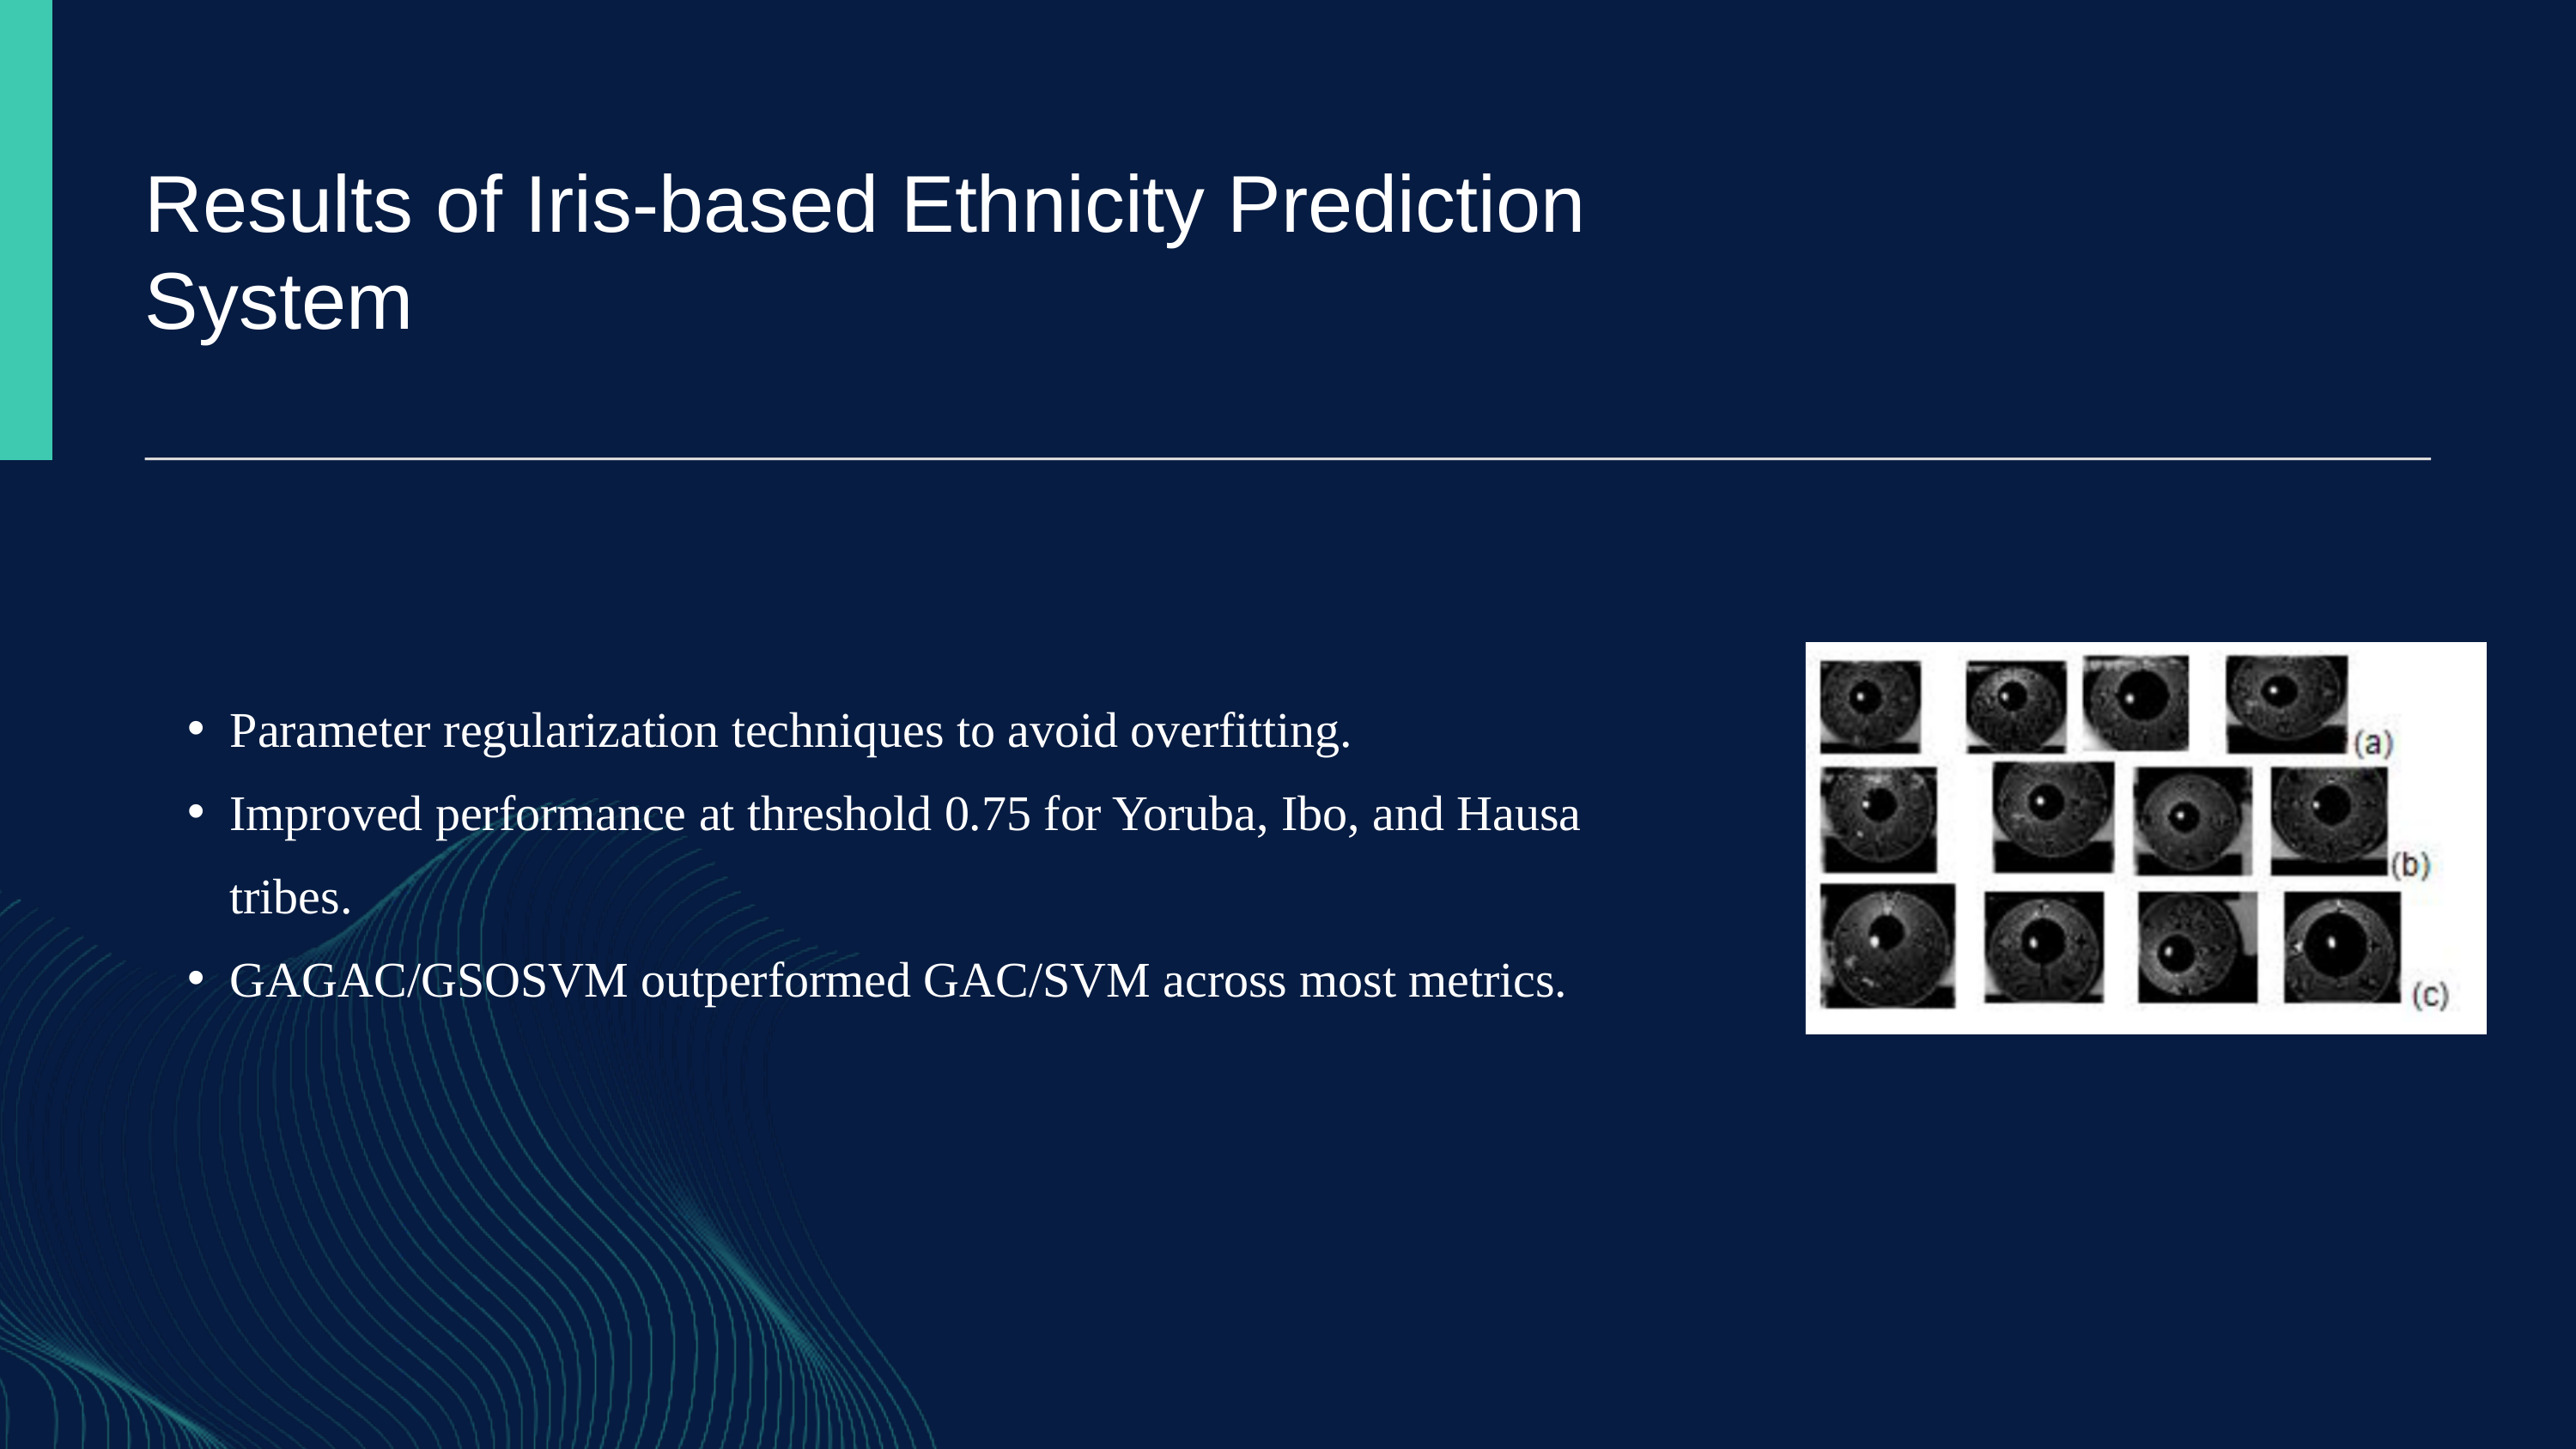

Results of Iris-based Ethnicity Prediction System

Parameter regularization techniques to avoid overfitting.
Improved performance at threshold 0.75 for Yoruba, Ibo, and Hausa tribes.
GAGAC/GSOSVM outperformed GAC/SVM across most metrics.